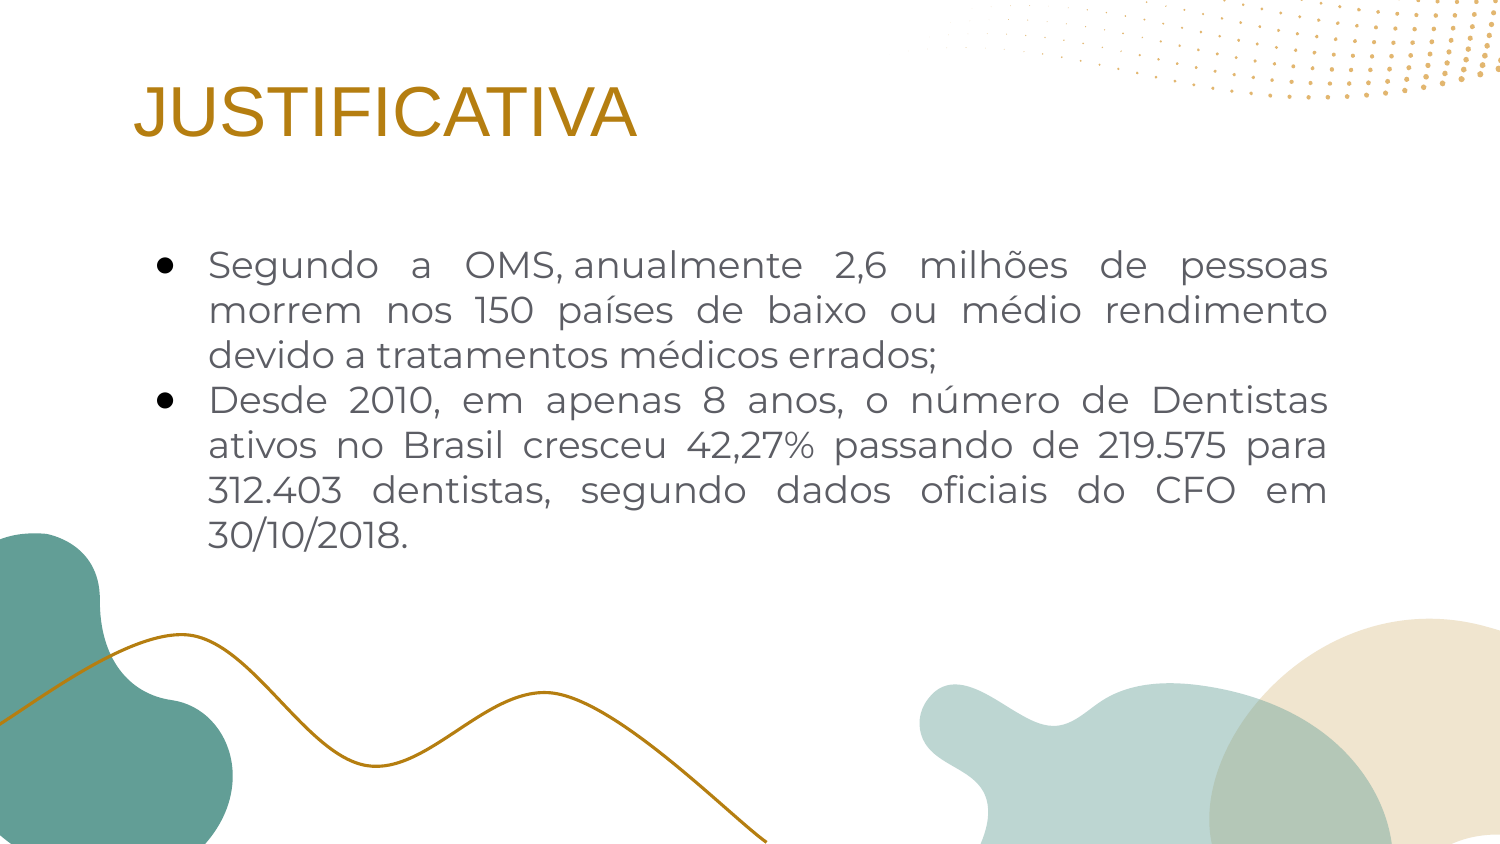

JUSTIFICATIVA

Segundo a OMS, anualmente 2,6 milhões de pessoas morrem nos 150 países de baixo ou médio rendimento devido a tratamentos médicos errados;
Desde 2010, em apenas 8 anos, o número de Dentistas ativos no Brasil cresceu 42,27% passando de 219.575 para 312.403 dentistas, segundo dados oficiais do CFO em 30/10/2018.